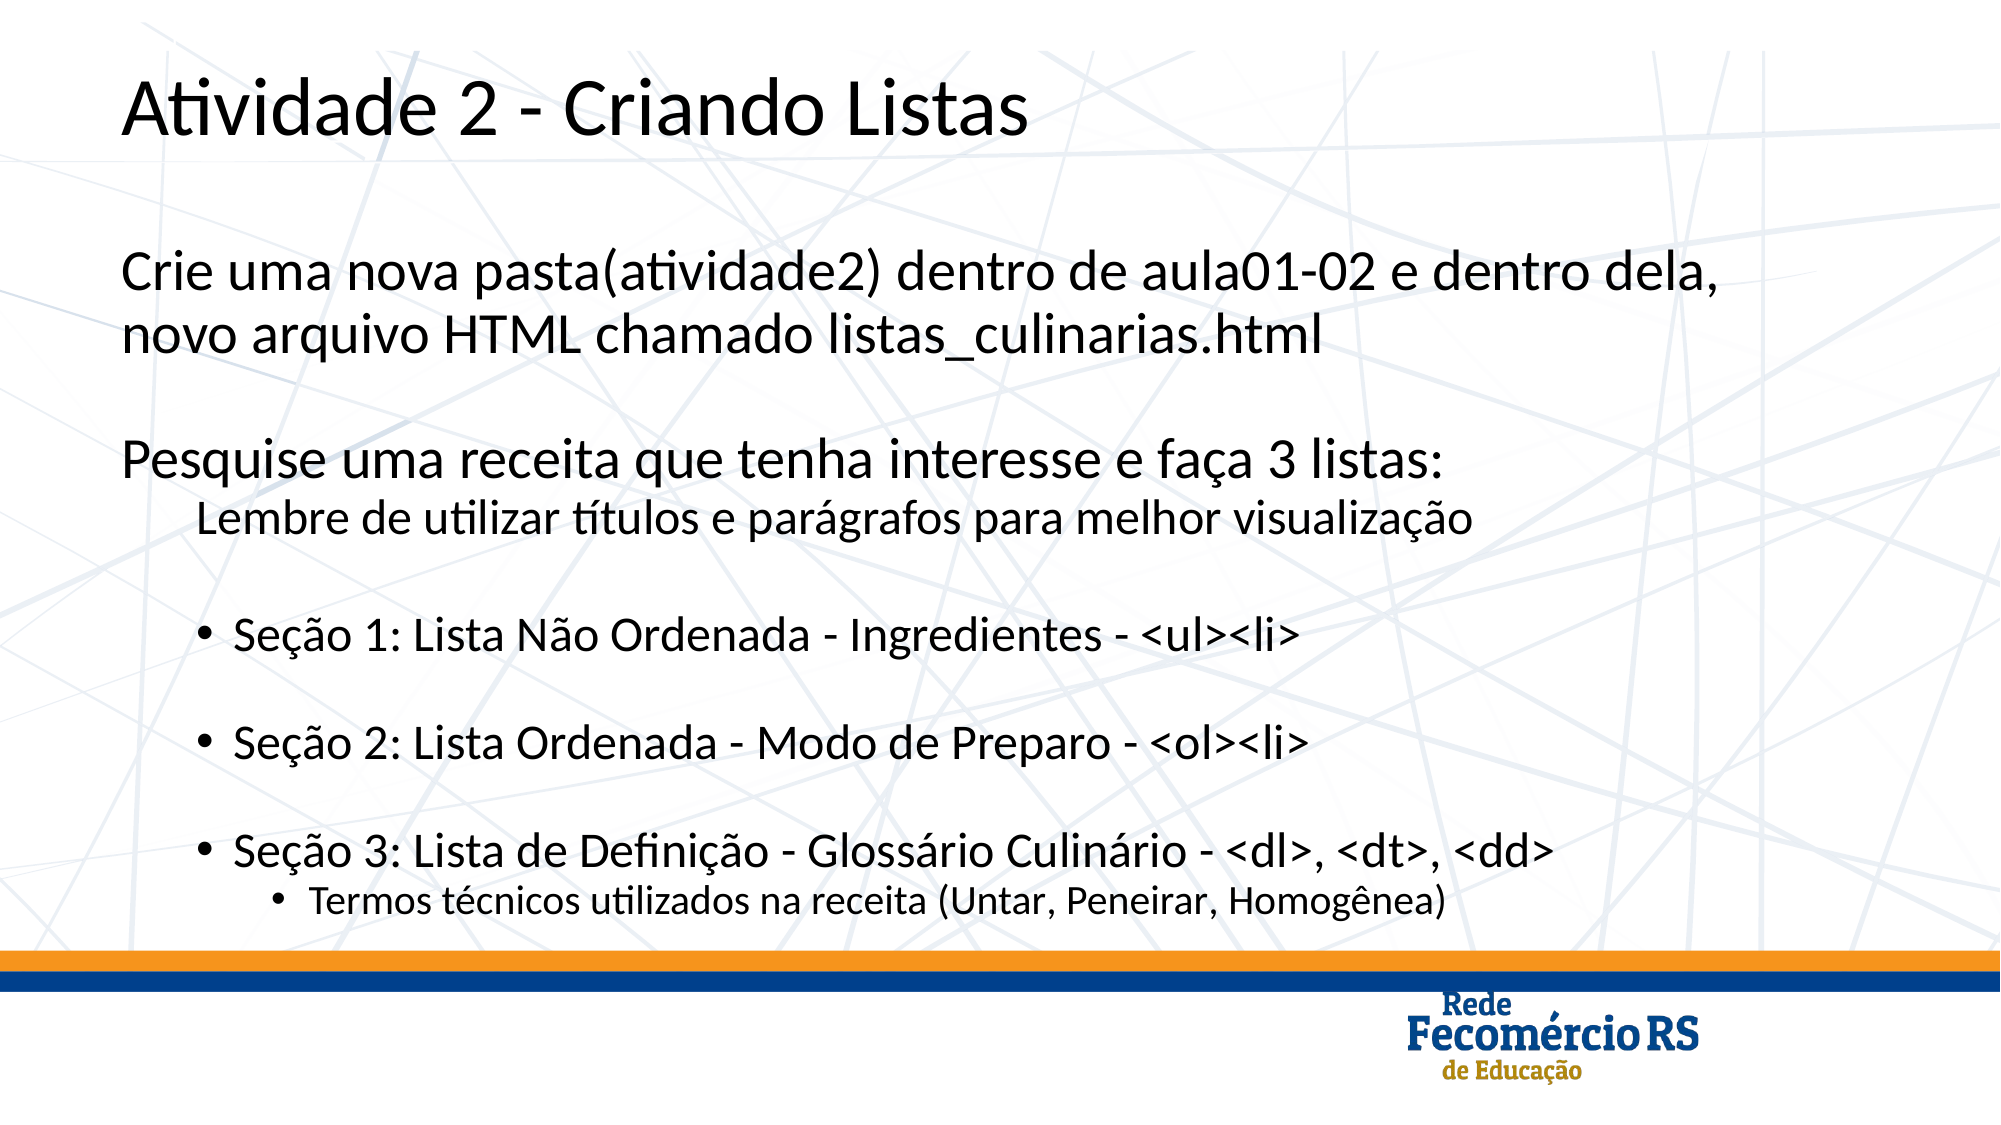

Atividade 2 - Criando Listas
Crie uma nova pasta(atividade2) dentro de aula01-02 e dentro dela, novo arquivo HTML chamado listas_culinarias.html

Pesquise uma receita que tenha interesse e faça 3 listas:
Lembre de utilizar títulos e parágrafos para melhor visualização

Seção 1: Lista Não Ordenada - Ingredientes - <ul><li>

Seção 2: Lista Ordenada - Modo de Preparo - <ol><li>

Seção 3: Lista de Definição - Glossário Culinário - <dl>, <dt>, <dd>
Termos técnicos utilizados na receita (Untar, Peneirar, Homogênea)